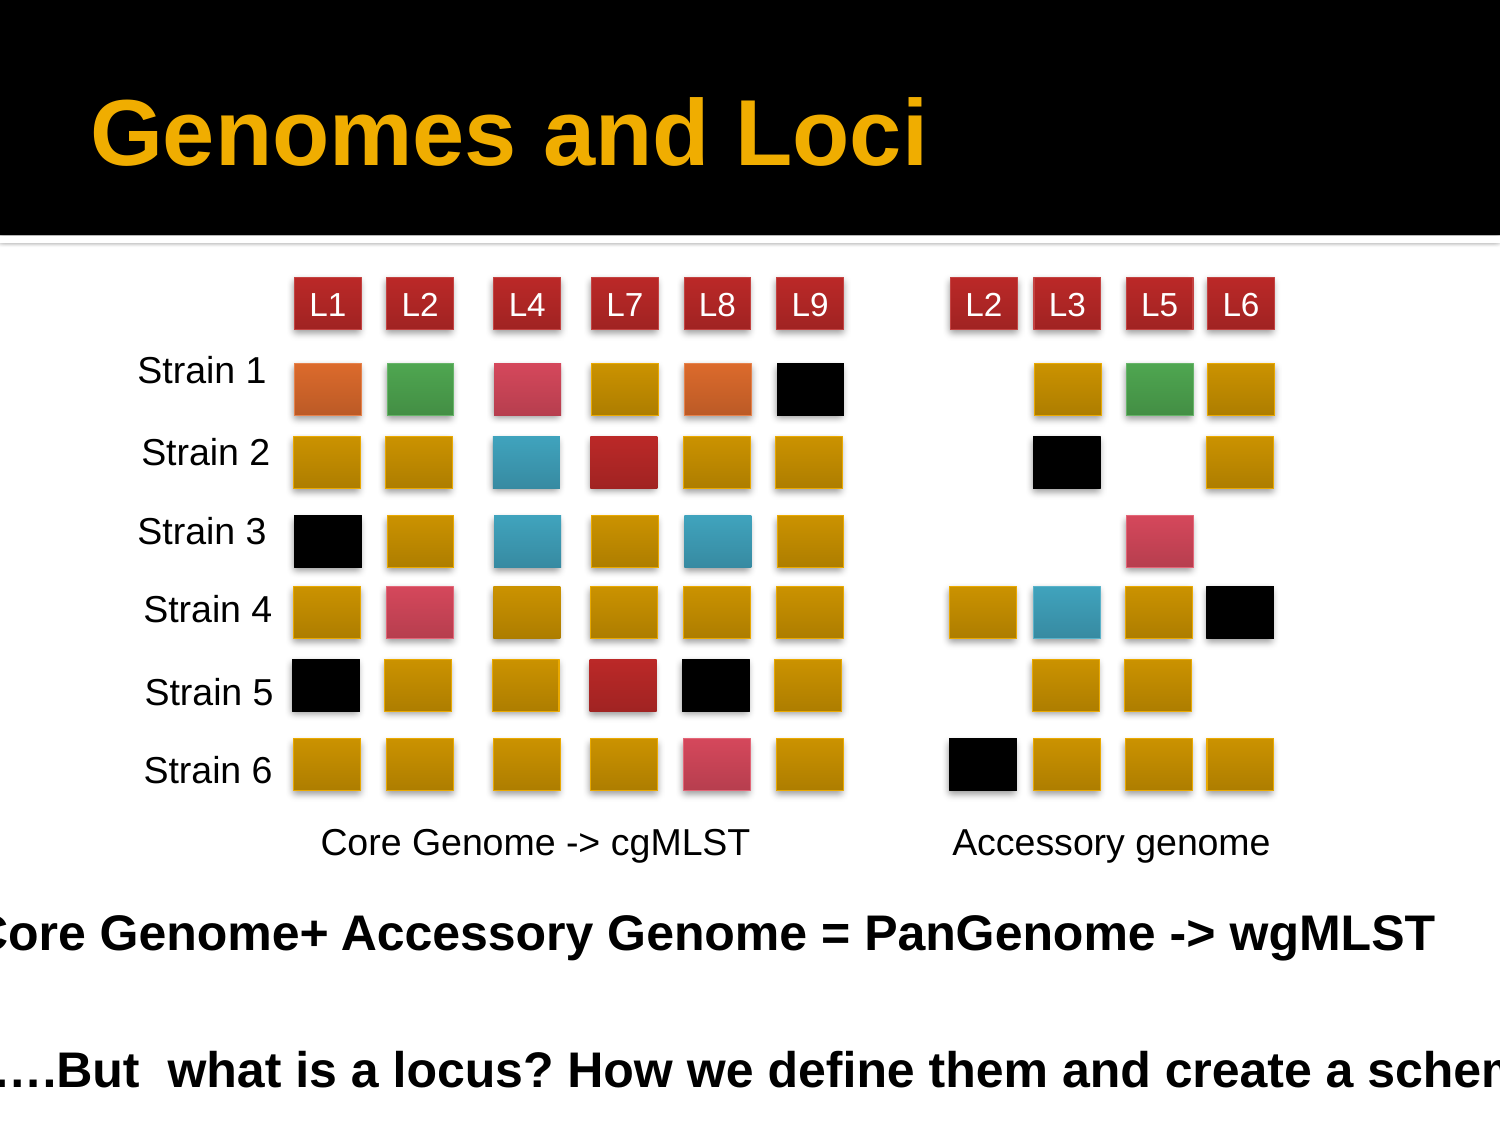

# Genomes and Loci
L1
L2
L4
L7
L8
L9
L2
L3
L5
L6
Strain 1

Strain 2

Strain 3

Strain 4

Strain 5
Strain 6

Core Genome -> cgMLST
Accessory genome
Core Genome+ Accessory Genome = PanGenome -> wgMLST
….But  what is a locus? How we define them and create a schema?